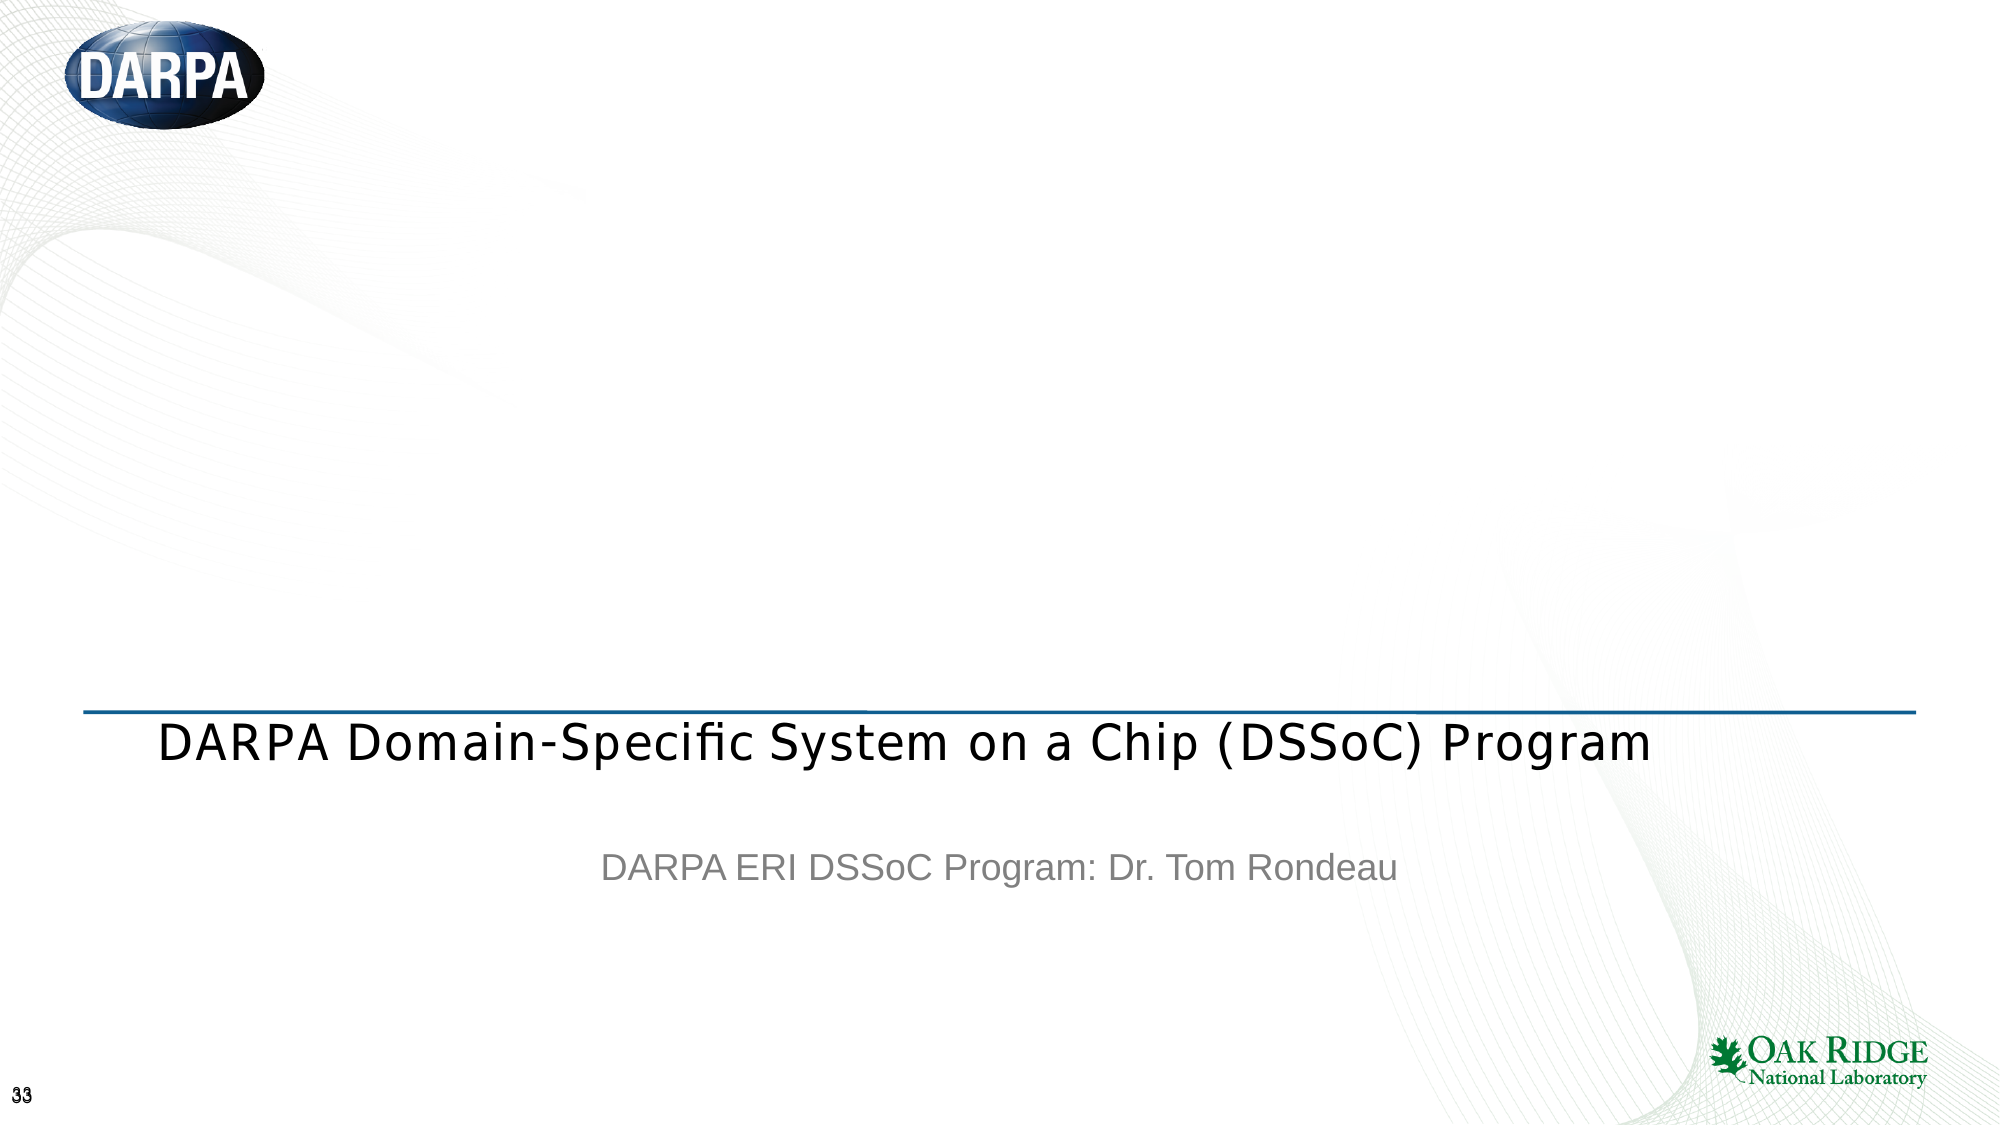

# DARPA Domain-Specific System on a Chip (DSSoC) Program
DARPA ERI DSSoC Program: Dr. Tom Rondeau